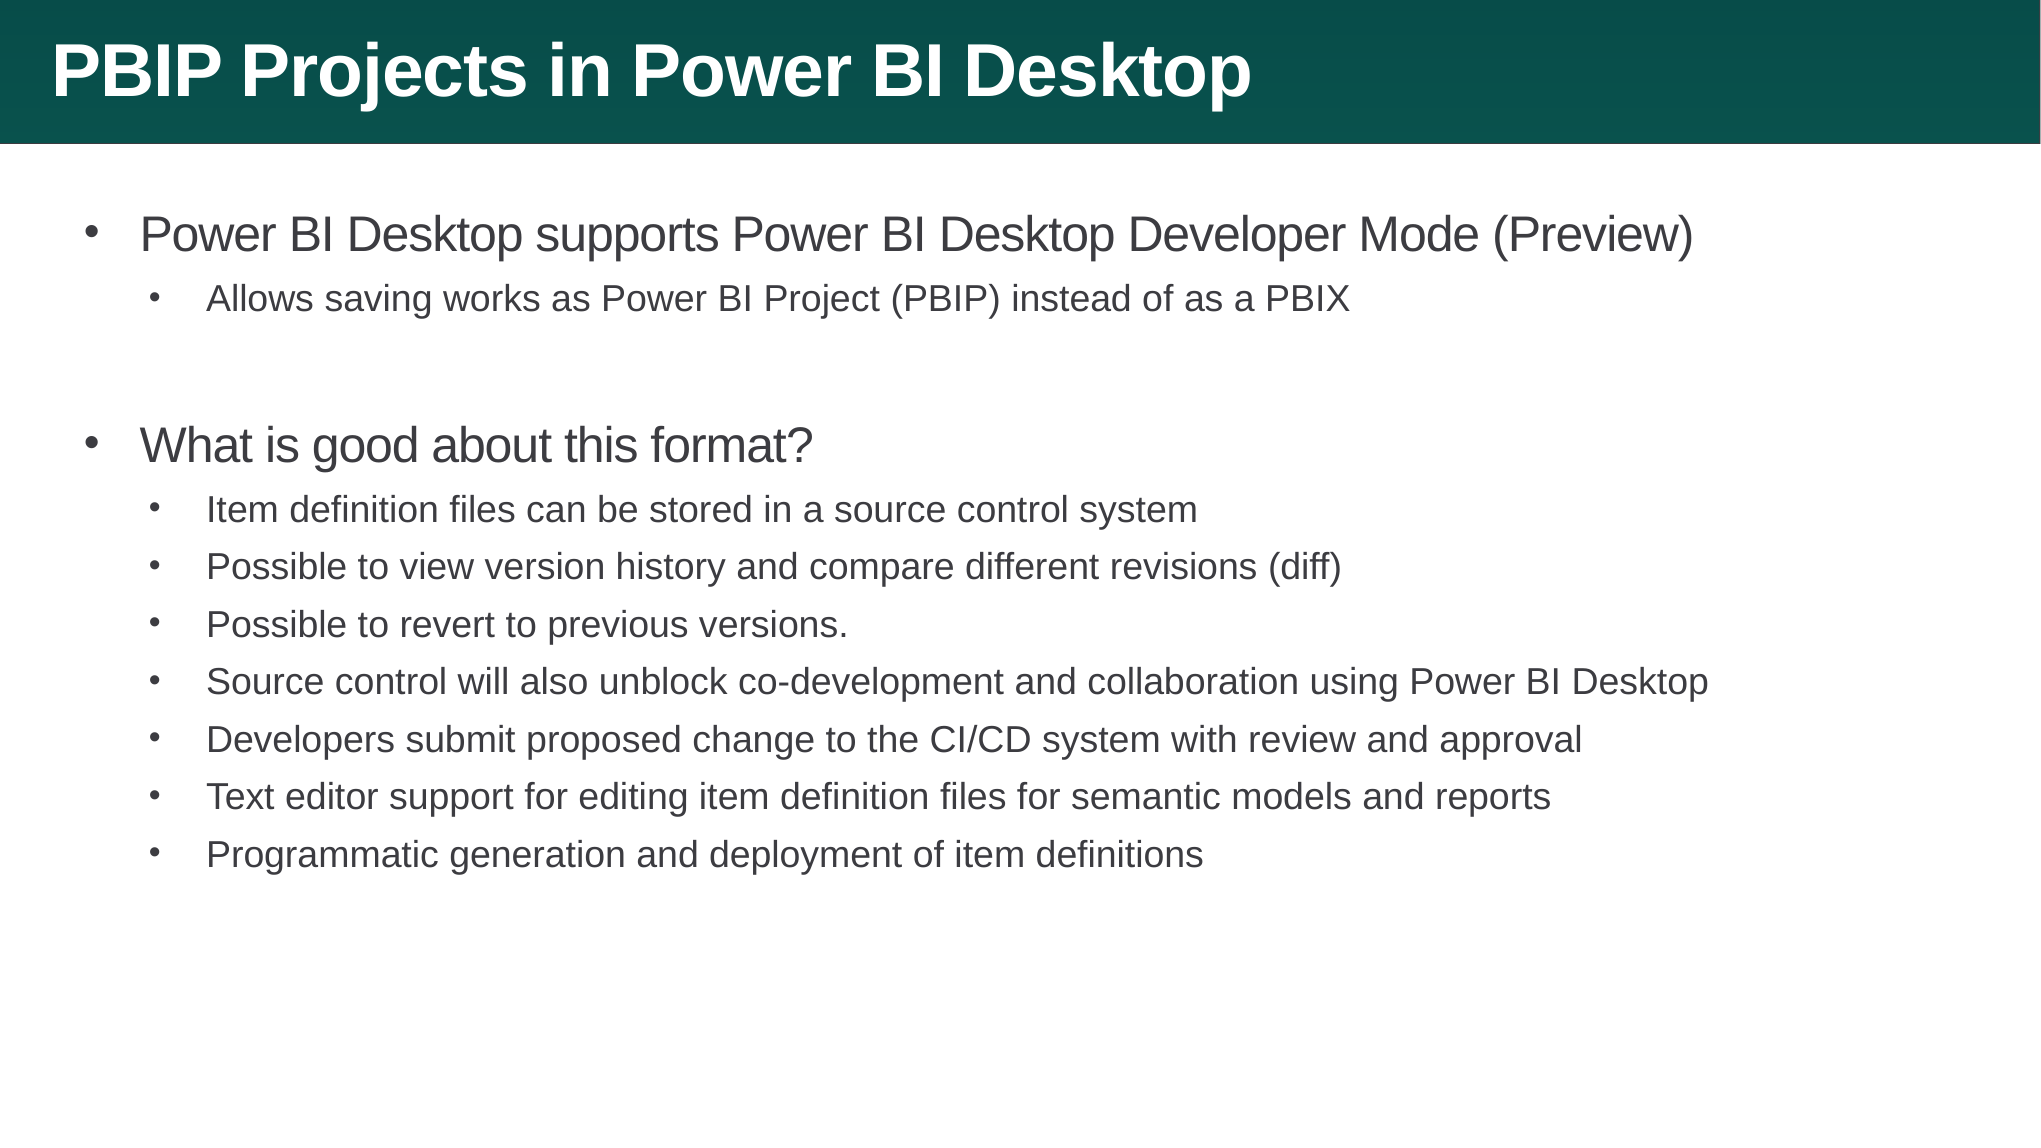

# PBIP Projects in Power BI Desktop
Power BI Desktop supports Power BI Desktop Developer Mode (Preview)
Allows saving works as Power BI Project (PBIP) instead of as a PBIX

What is good about this format?
Item definition files can be stored in a source control system
Possible to view version history and compare different revisions (diff)
Possible to revert to previous versions.
Source control will also unblock co-development and collaboration using Power BI Desktop
Developers submit proposed change to the CI/CD system with review and approval
Text editor support for editing item definition files for semantic models and reports
Programmatic generation and deployment of item definitions